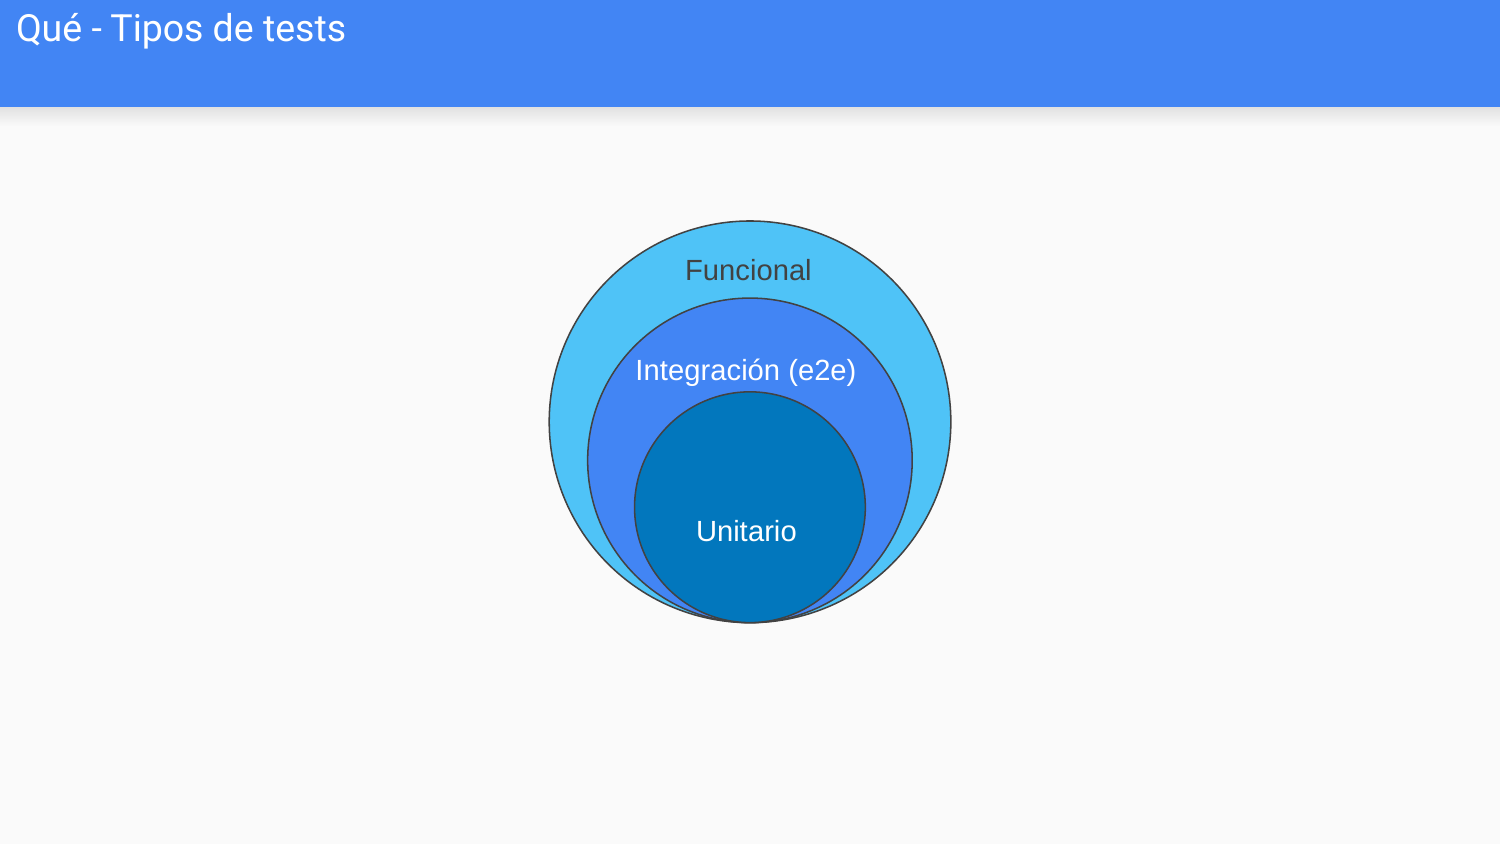

# Qué - Tipos de tests

Funcional

Integración (e2e)

Unitario